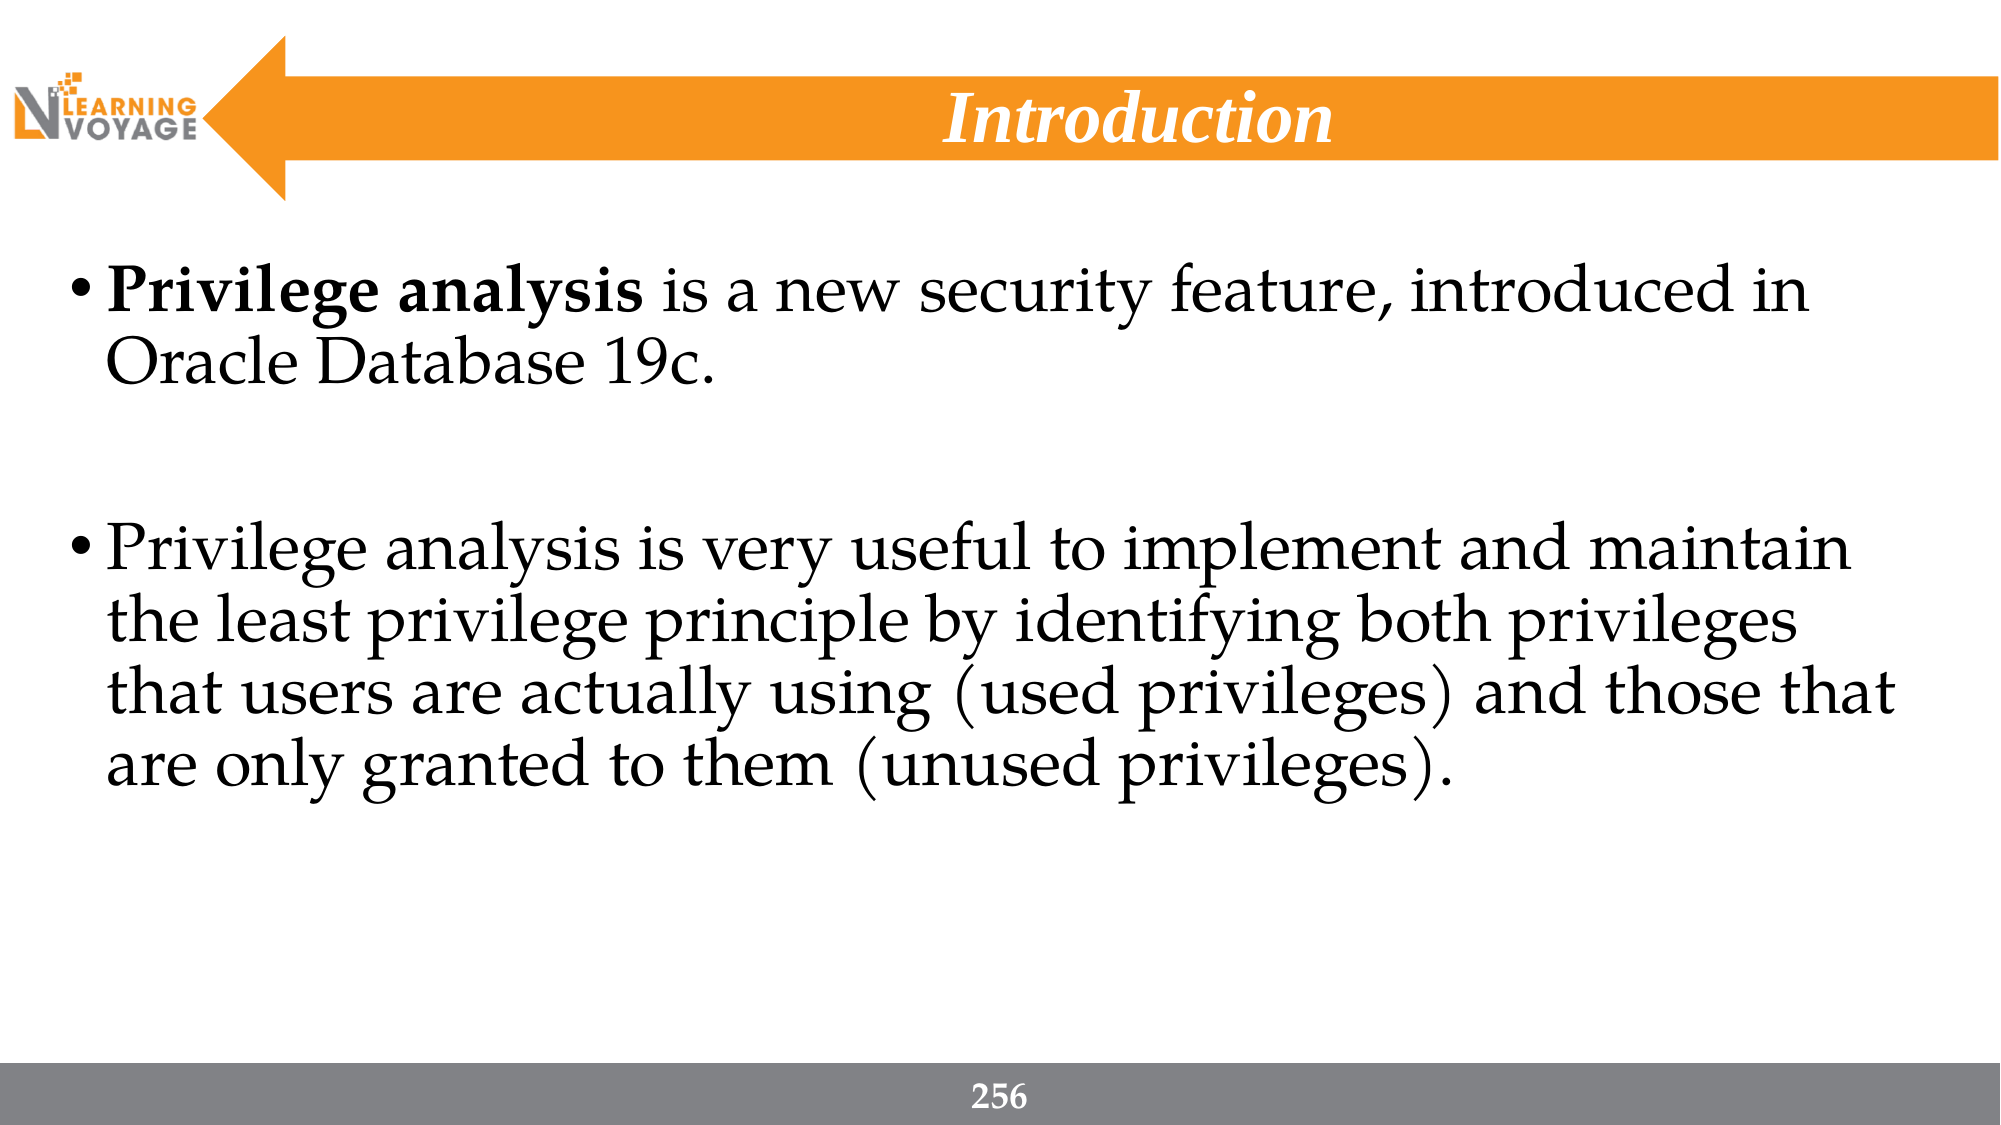

# Introduction
Privilege analysis is a new security feature, introduced in Oracle Database 19c.

Privilege analysis is very useful to implement and maintain the least privilege principle by identifying both privileges that users are actually using (used privileges) and those that are only granted to them (unused privileges).
256